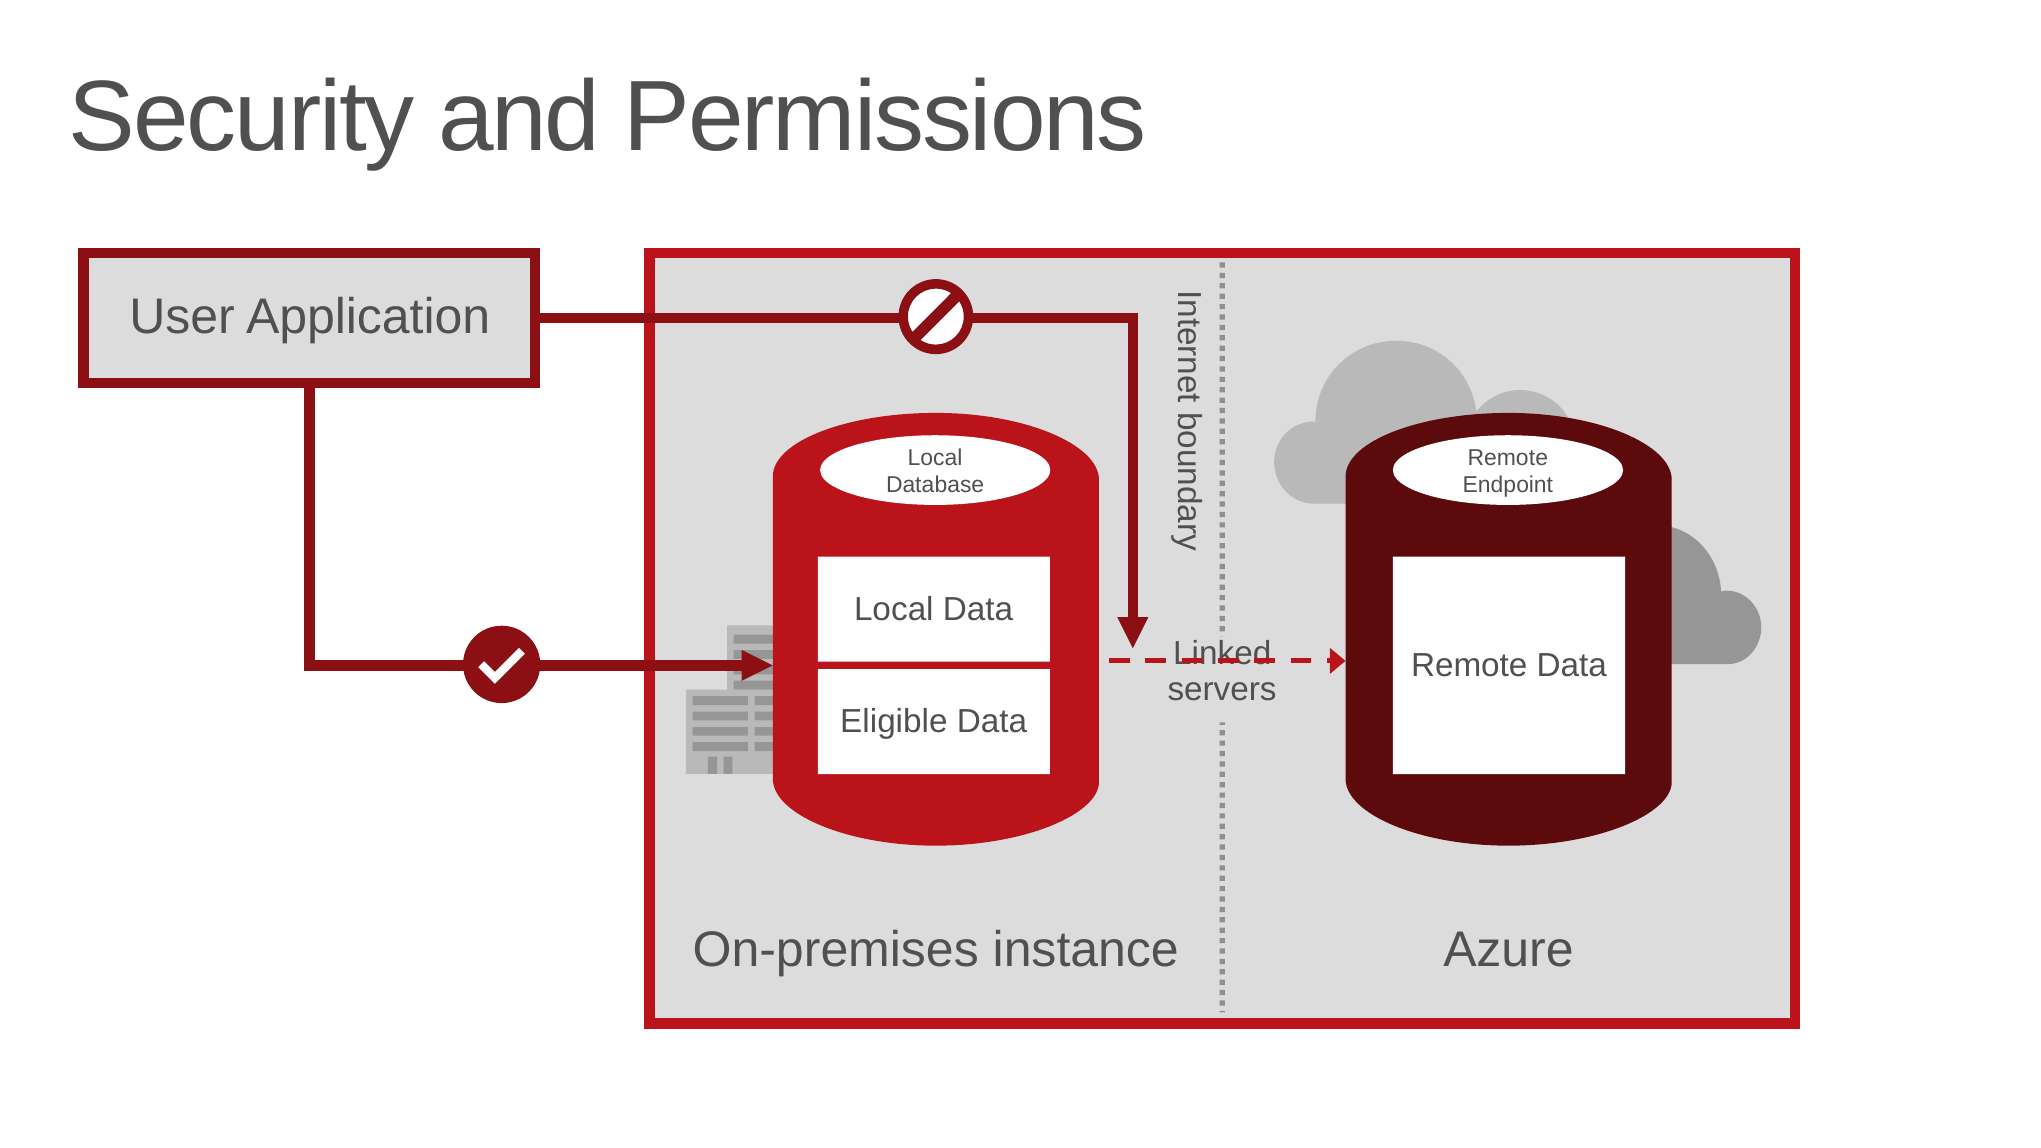

Security and Permissions

User Application

Local
Database
Local Data
Eligible Data

Remote Endpoint
Remote Data
Internet boundary

Linked servers

On-premises instance
Azure